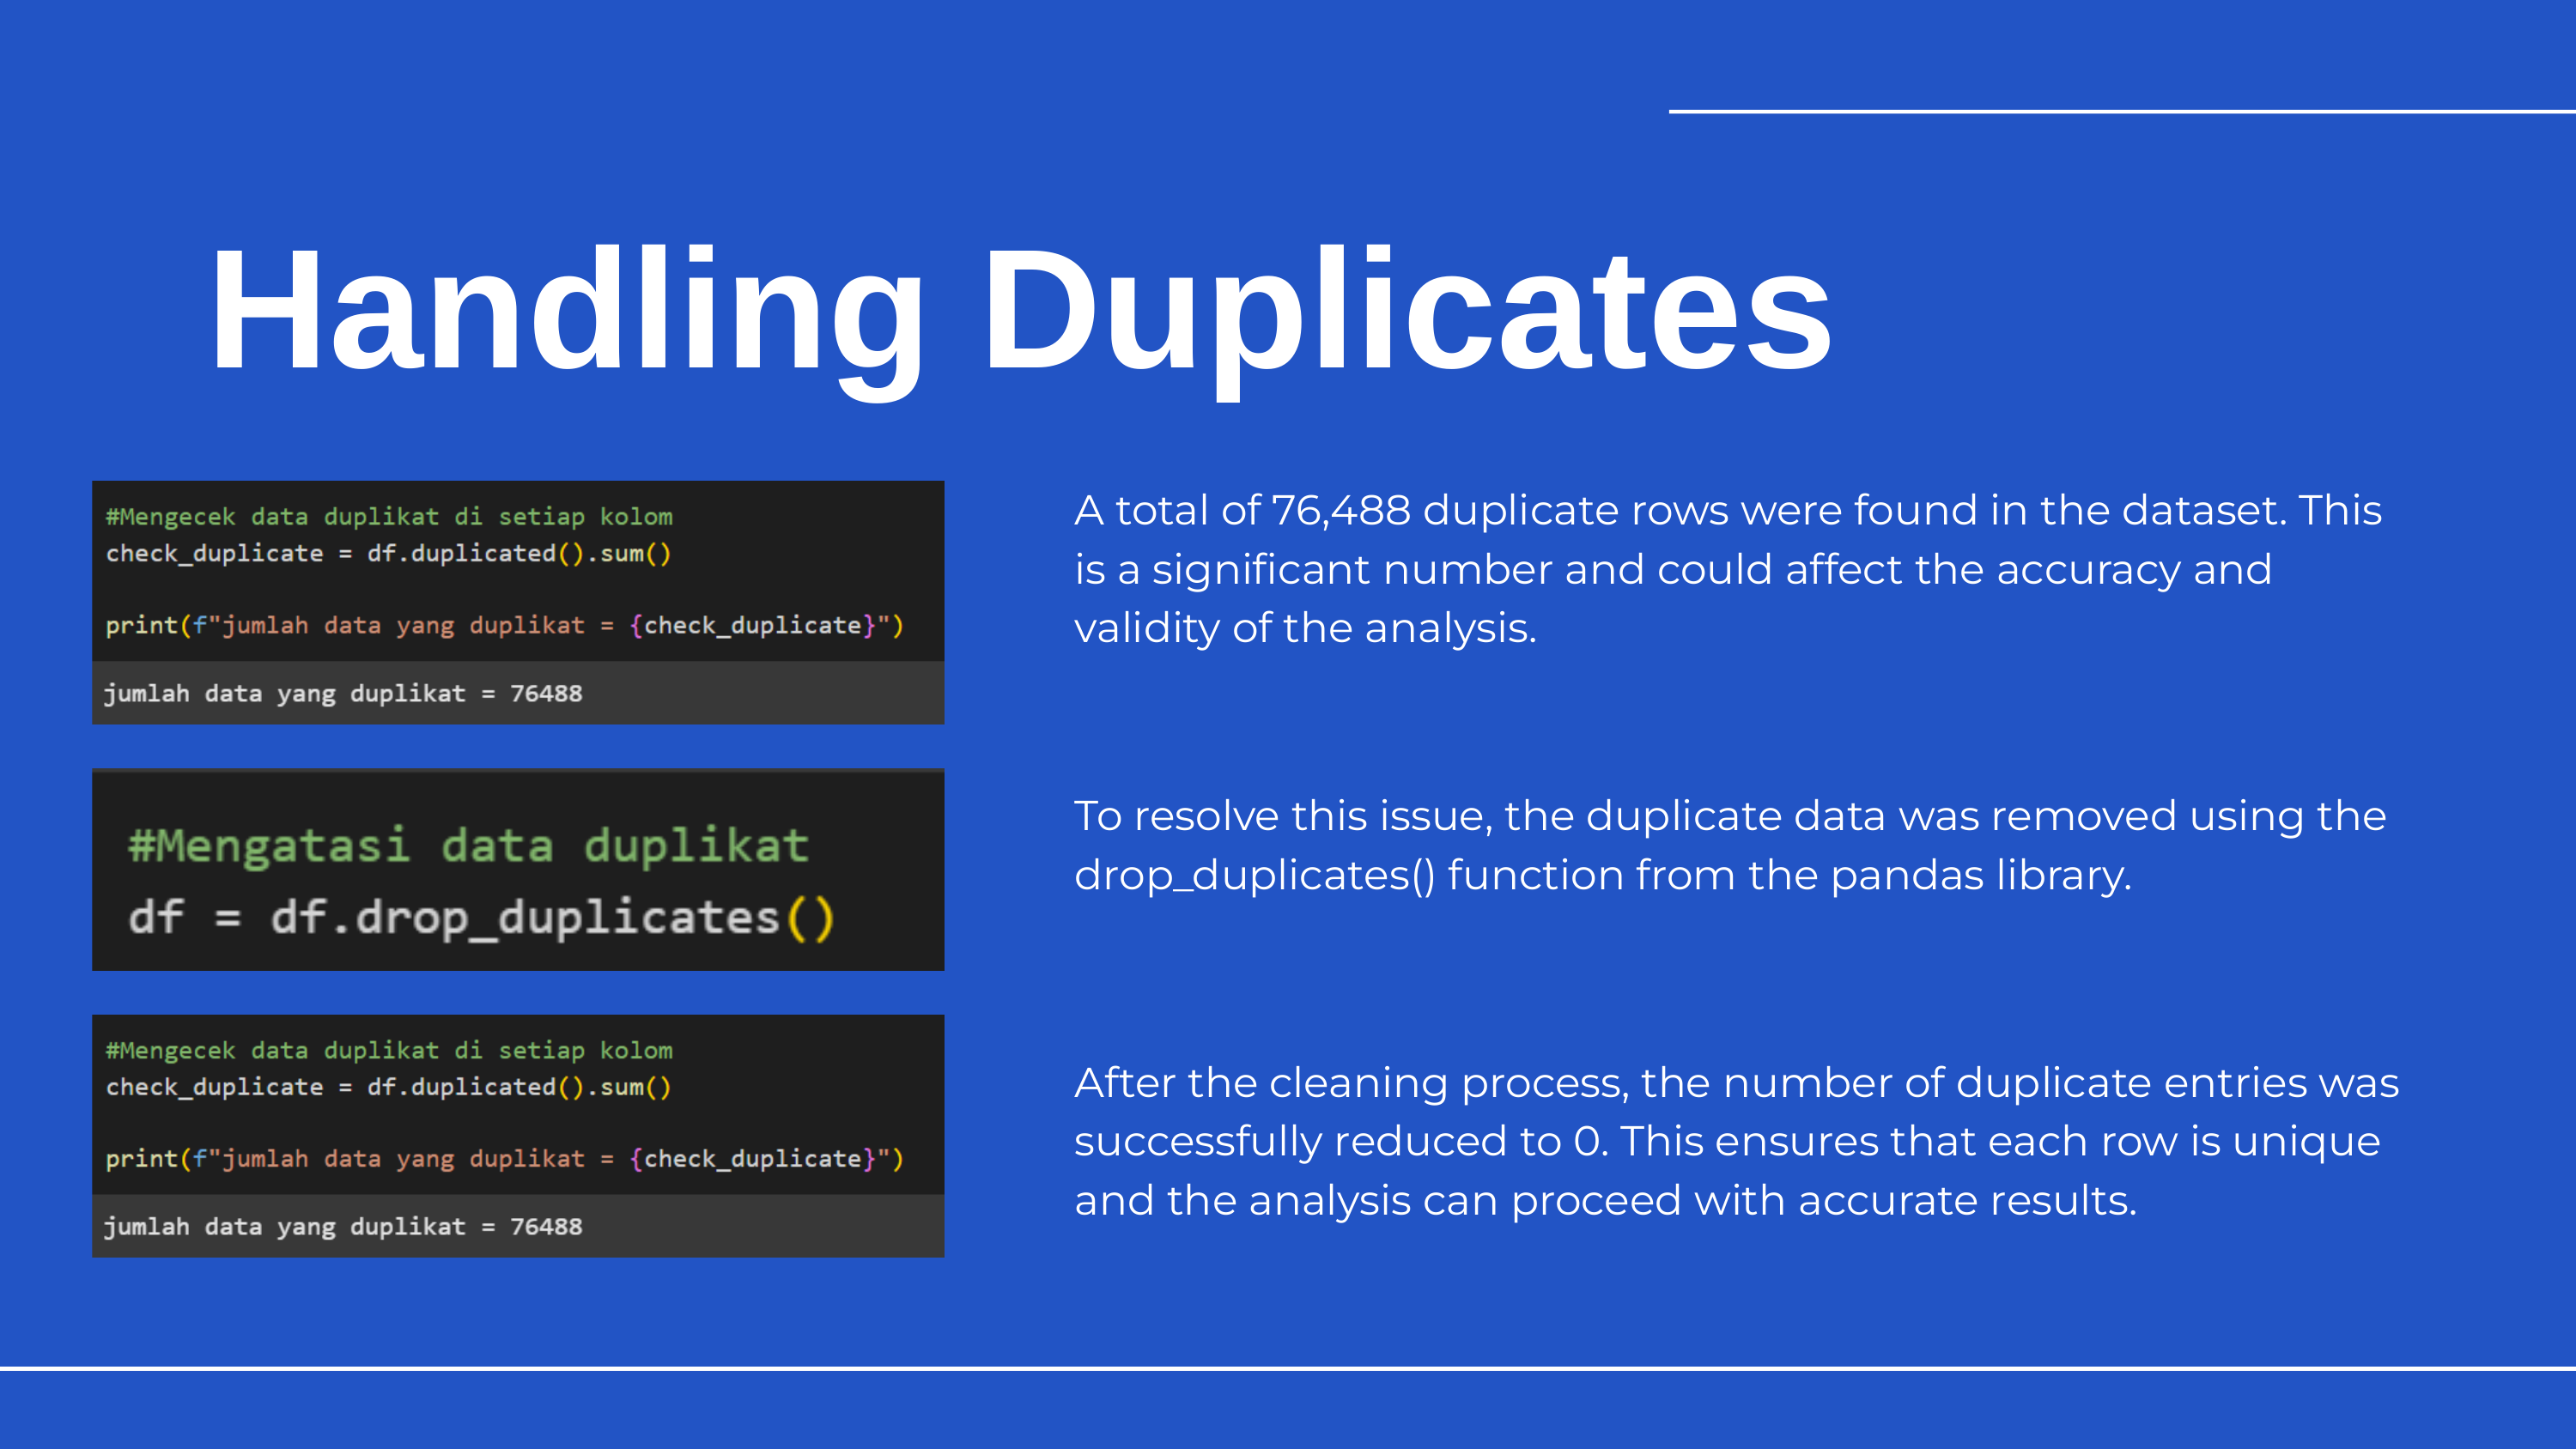

Handling Duplicates
A total of 76,488 duplicate rows were found in the dataset. This is a significant number and could affect the accuracy and validity of the analysis.

To resolve this issue, the duplicate data was removed using the drop_duplicates() function from the pandas library.

After the cleaning process, the number of duplicate entries was successfully reduced to 0. This ensures that each row is unique and the analysis can proceed with accurate results.